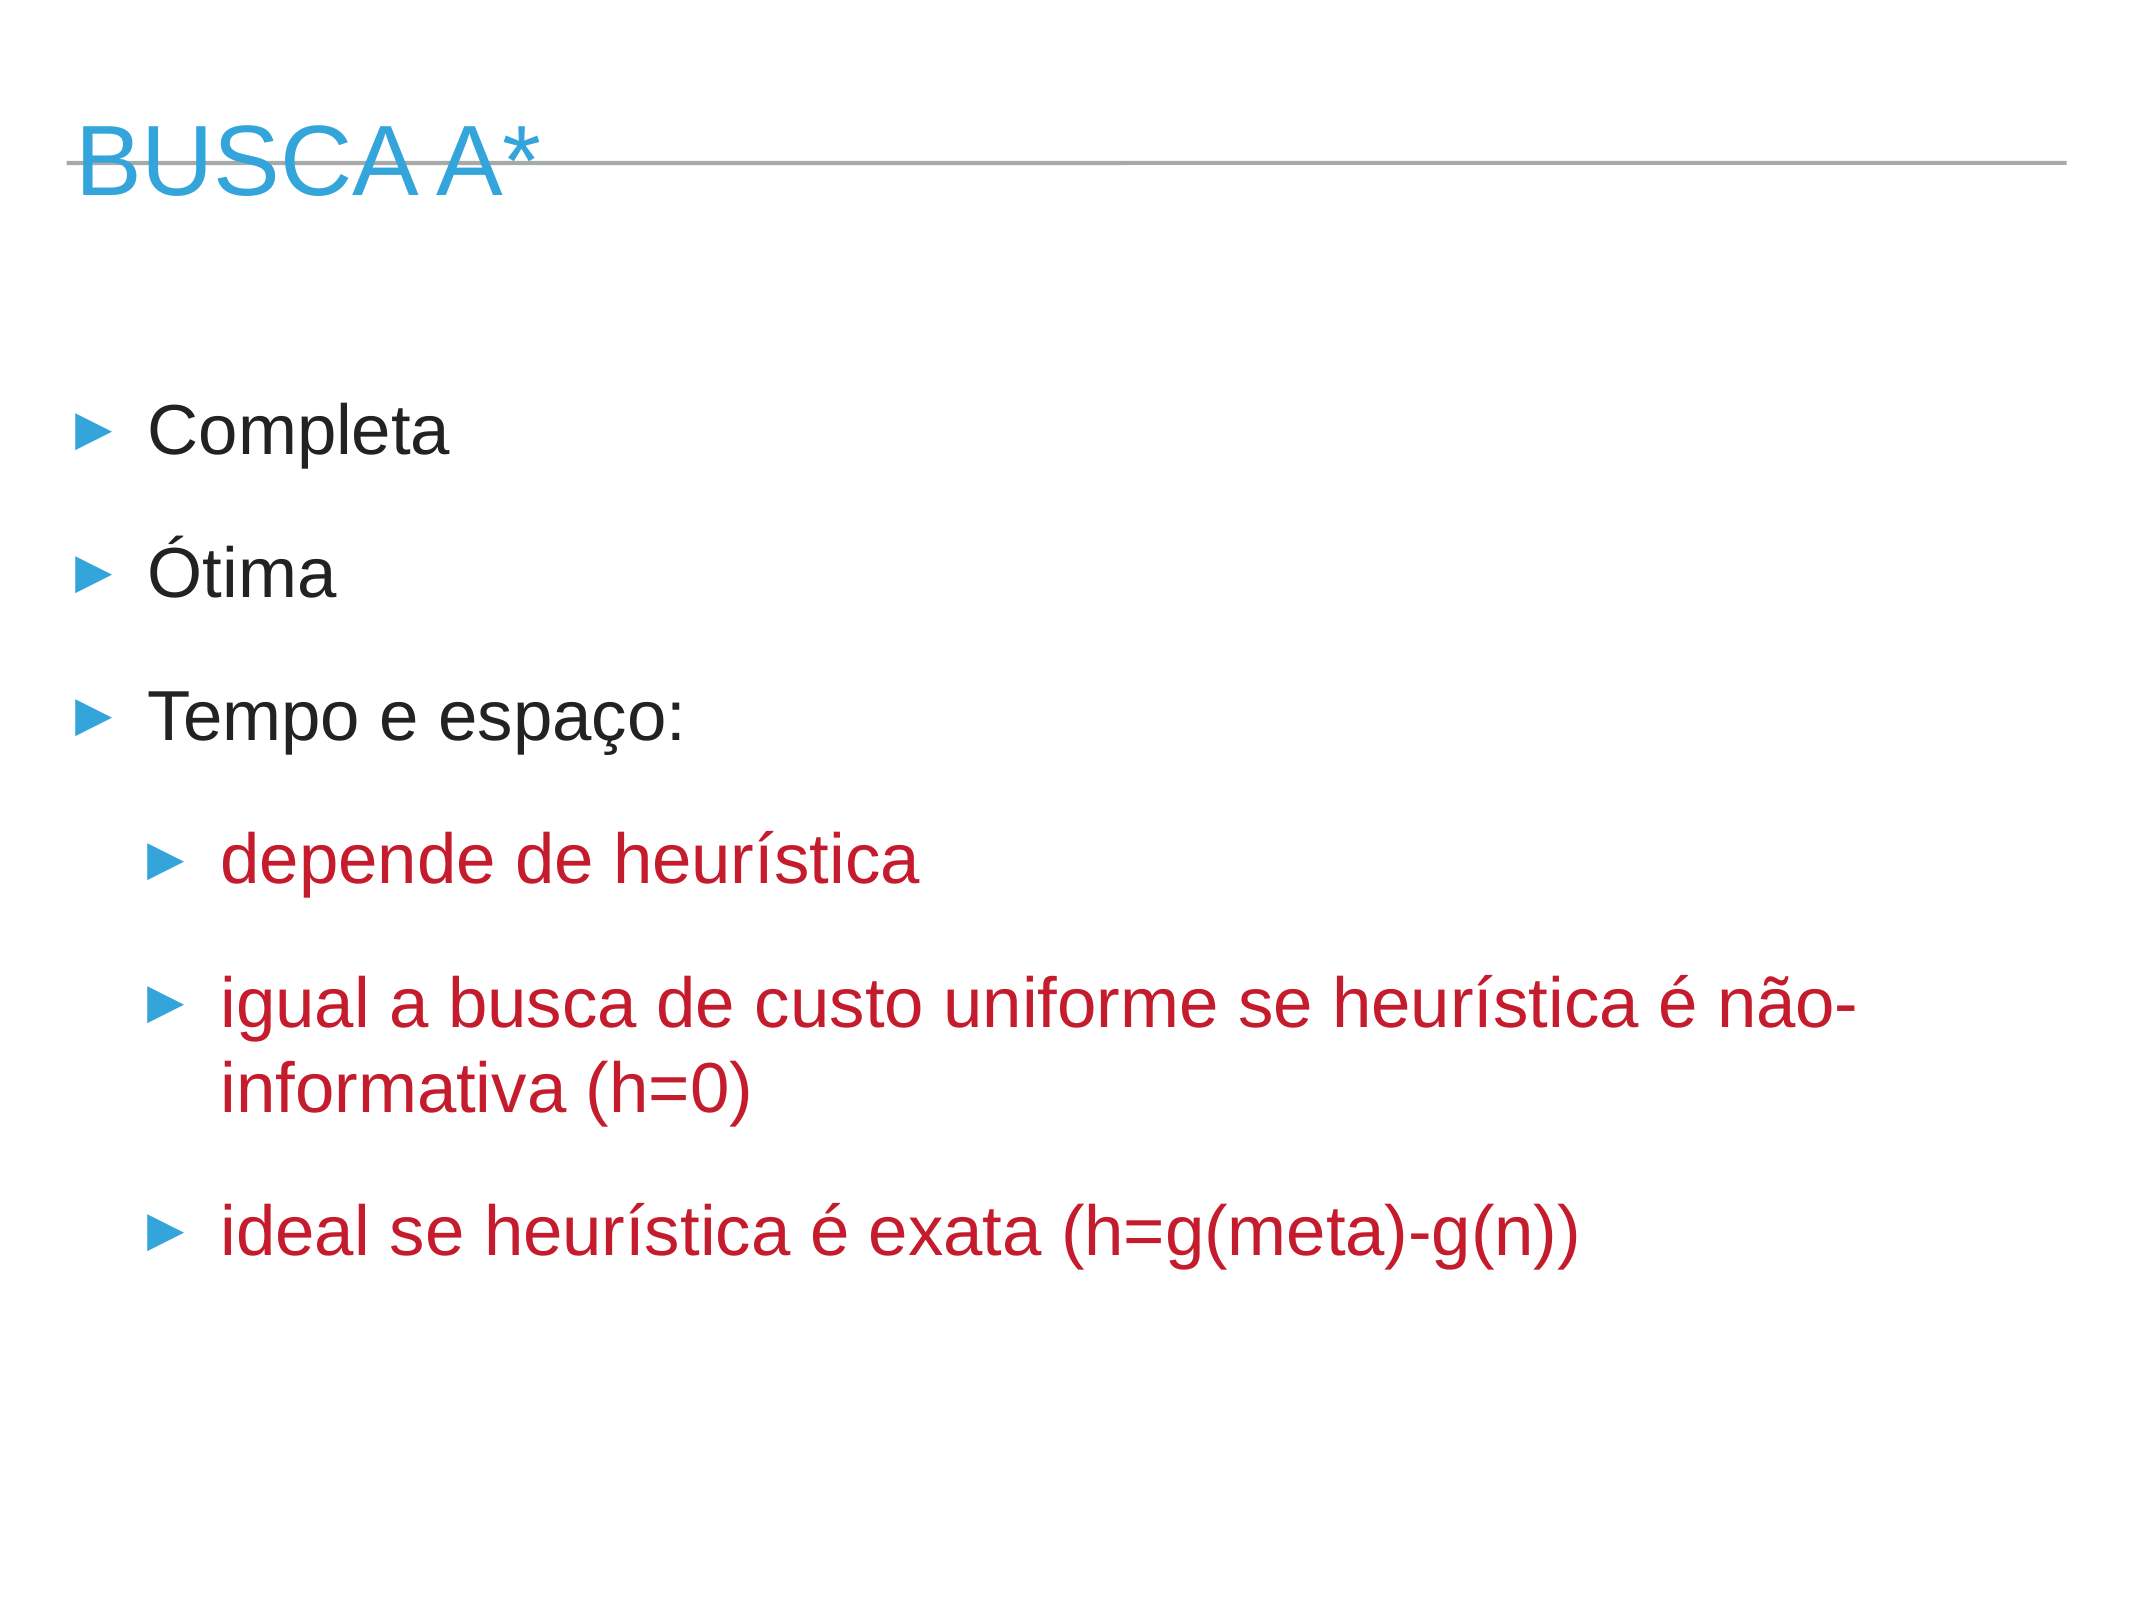

busca A*
Completa
Ótima
Tempo e espaço:
depende de heurística
igual a busca de custo uniforme se heurística é não-informativa (h=0)
ideal se heurística é exata (h=g(meta)-g(n))